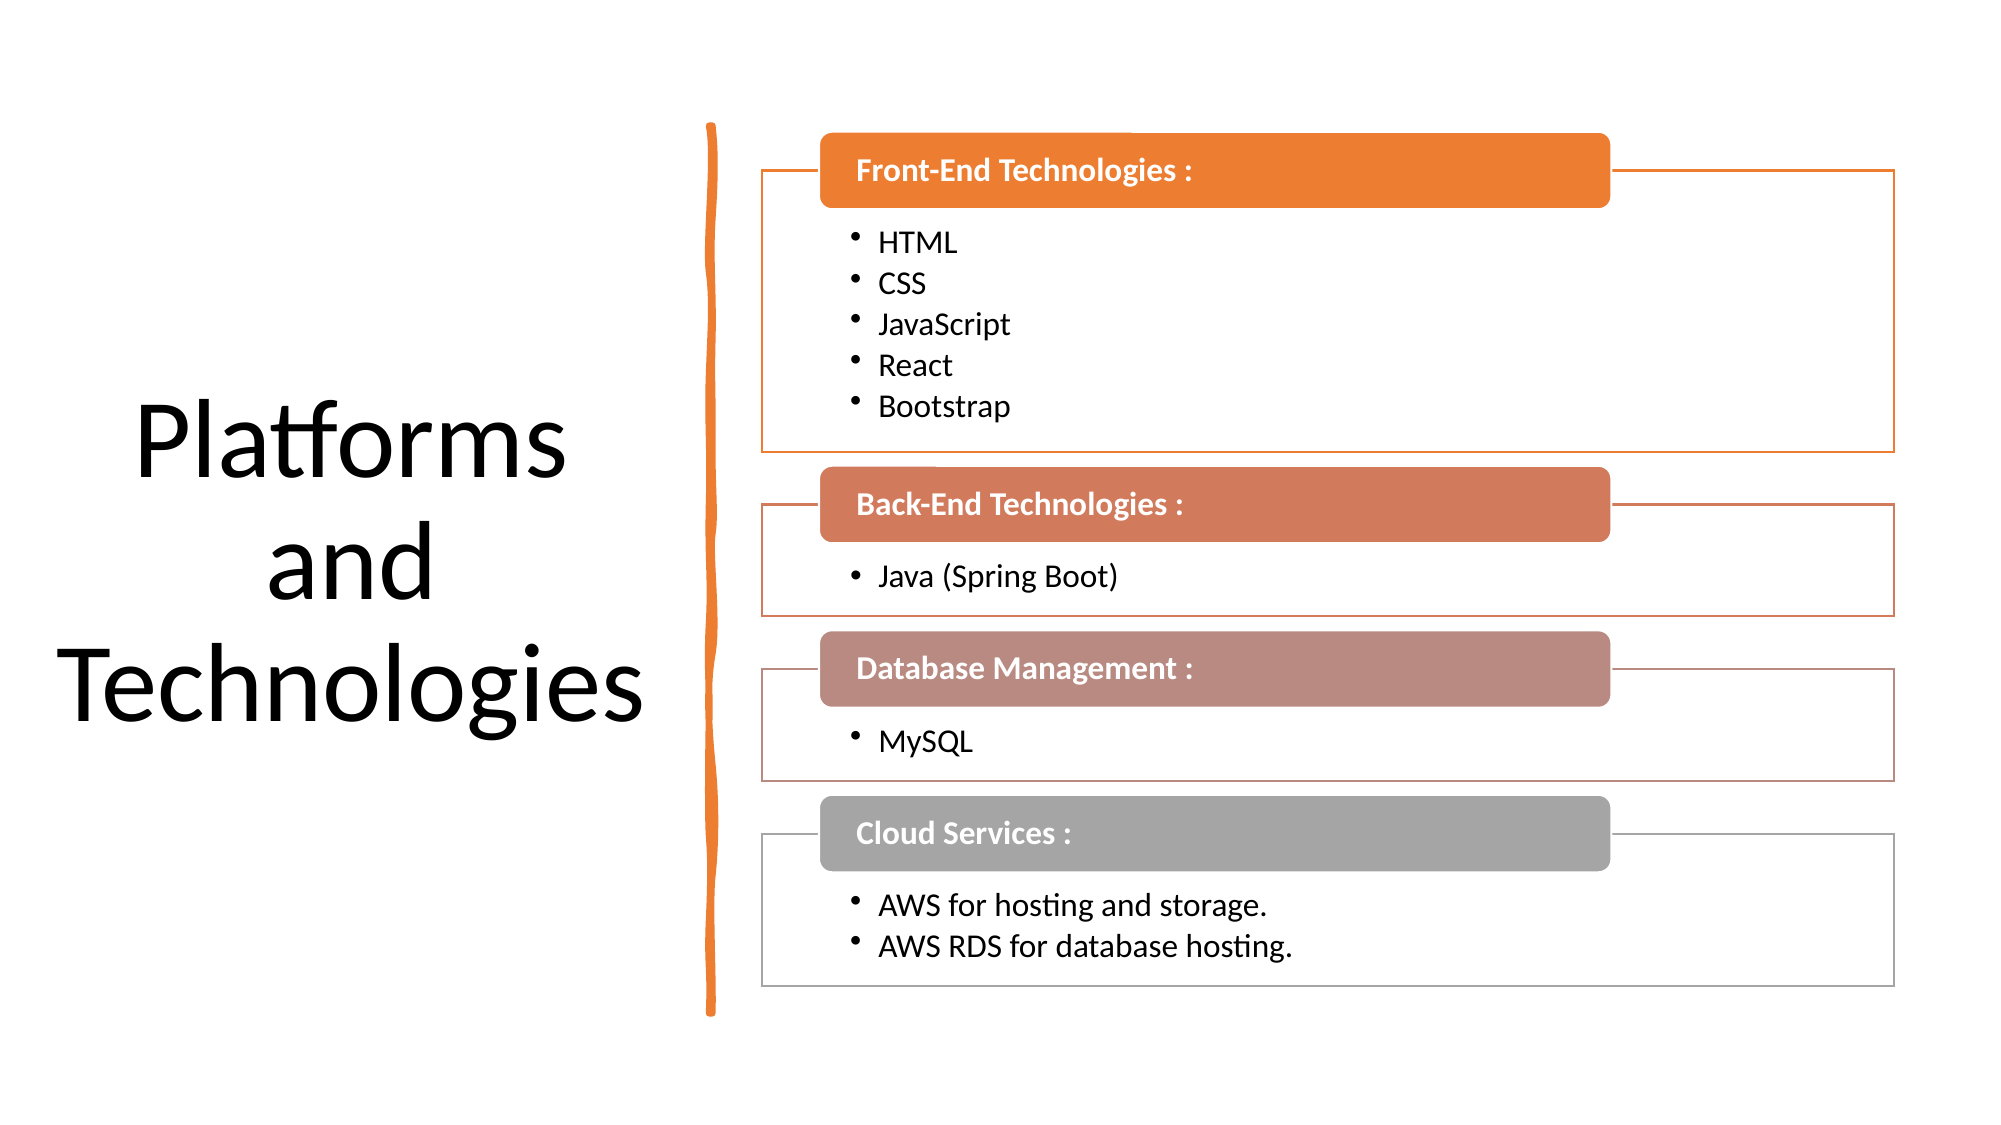

HTML
CSS
JavaScript
React
Bootstrap
Front-End Technologies :
Java (Spring Boot)
Back-End Technologies :
MySQL
Database Management :
AWS for hosting and storage.
AWS RDS for database hosting.
Cloud Services :
# Platforms and Technologies